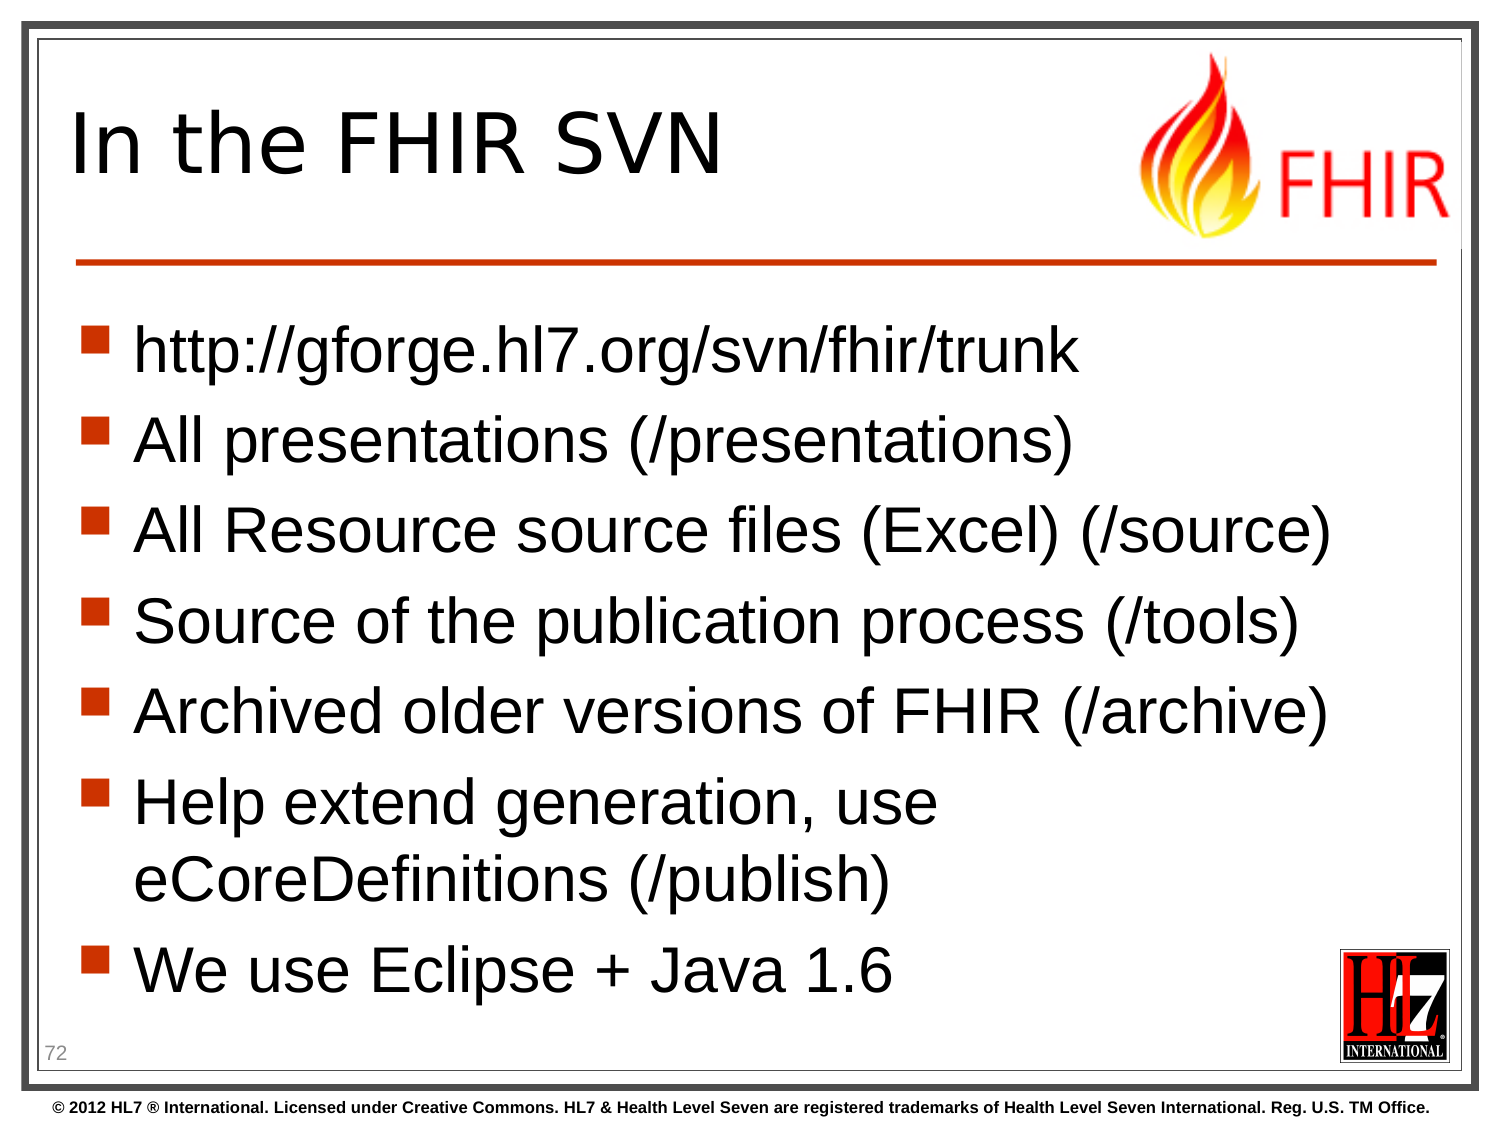

# In the FHIR SVN
http://gforge.hl7.org/svn/fhir/trunk
All presentations (/presentations)
All Resource source files (Excel) (/source)
Source of the publication process (/tools)
Archived older versions of FHIR (/archive)
Help extend generation, use eCoreDefinitions (/publish)
We use Eclipse + Java 1.6
72